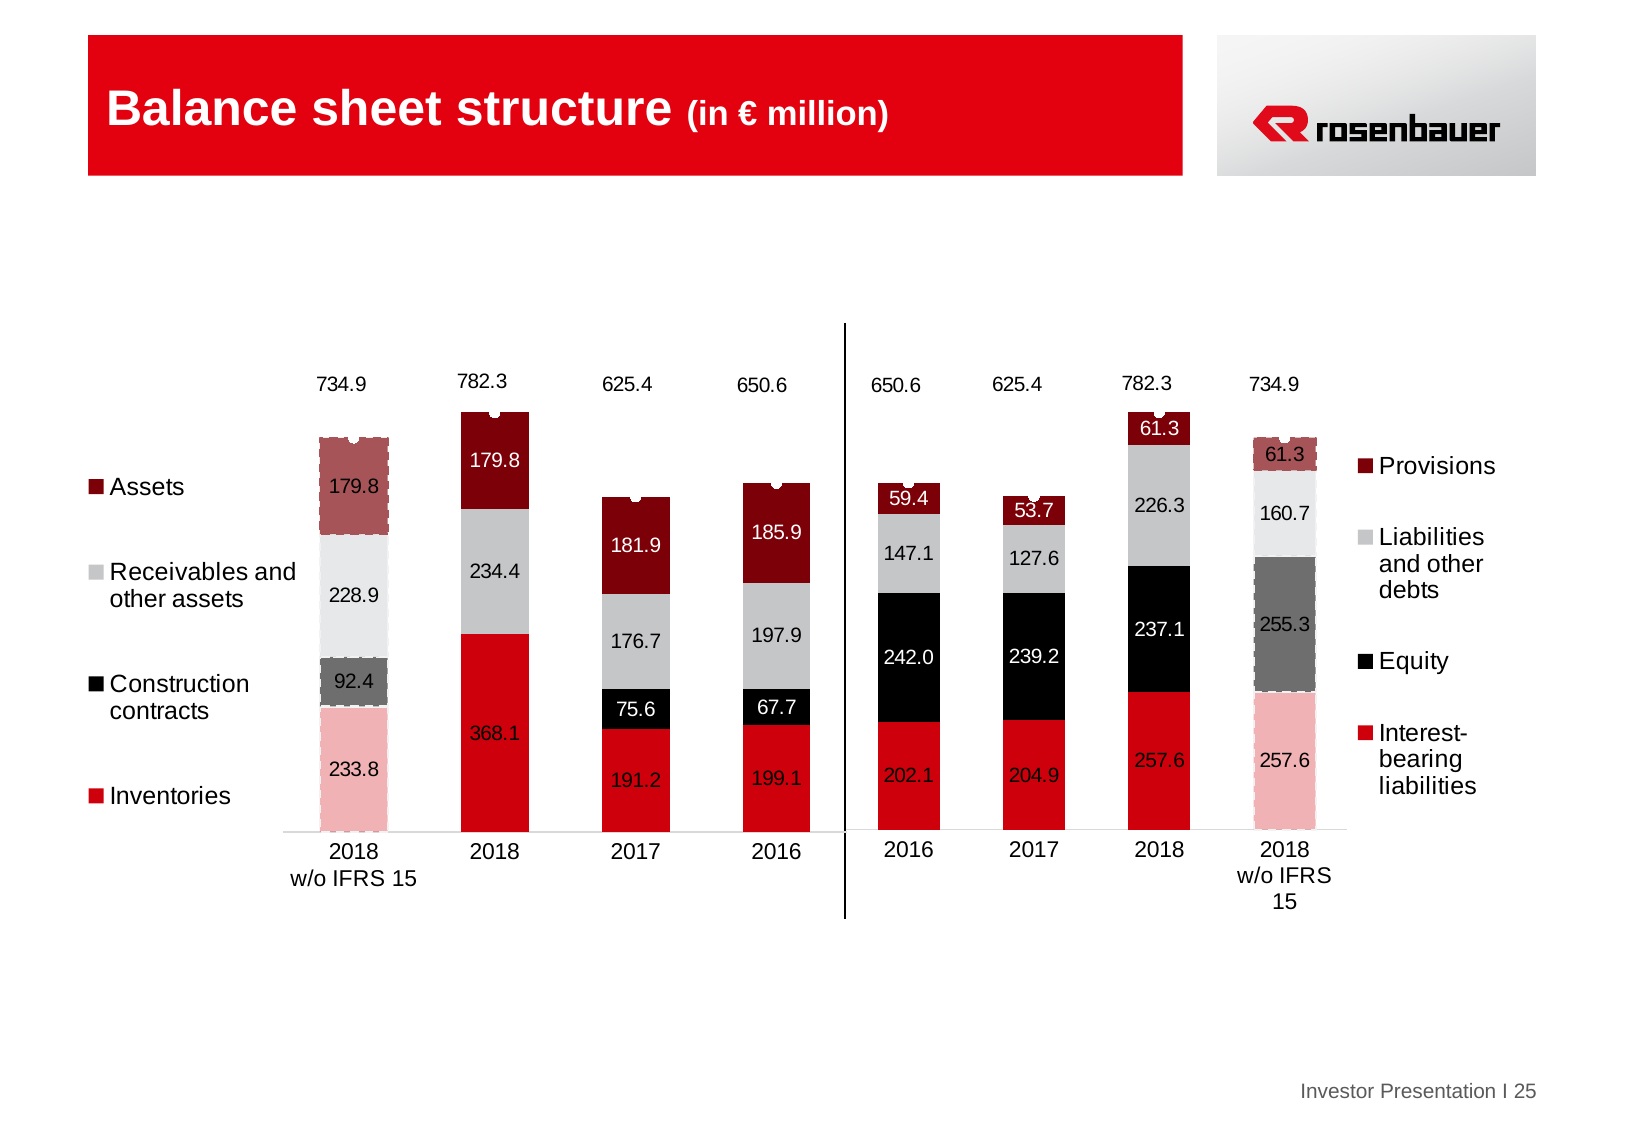

# Balance sheet structure (in € million)

### Chart

| Category | Inventories | Construction contracts | Receivables and other assets | Assets |  |
|---|---|---|---|---|---|
| 2016 | 199.1 | 67.7 | 197.9 | 185.9 | 650.6 |
| 2017 | 191.2 | 75.6 | 176.7 | 181.9 | 625.4000000000001 |
| 2018 | 368.1 | 0.0 | 234.4 | 179.8 | 782.3000000000001 |
| 2018
w/o IFRS 15 | 233.82580000000002 | 92.35809999999998 | 229.0267 | 179.73069999999998 | 734.9412999999998 |

### Chart

| Category | Interest-bearing liabilities | Equity | Liabilities and other debts | Provisions |  |
|---|---|---|---|---|---|
| 2016 | 202.11299999999997 | 241.9915 | 147.1 | 59.4 | 650.6045 |
| 2017 | 204.9248 | 239.20589999999999 | 127.6 | 53.7 | 625.4307 |
| 2018 | 257.6 | 237.1 | 226.3 | 61.3 | 782.3 |
| 2018
w/o IFRS 15 | 257.6 | 255.29309999999998 | 160.7 | 61.3 | 734.8931 |